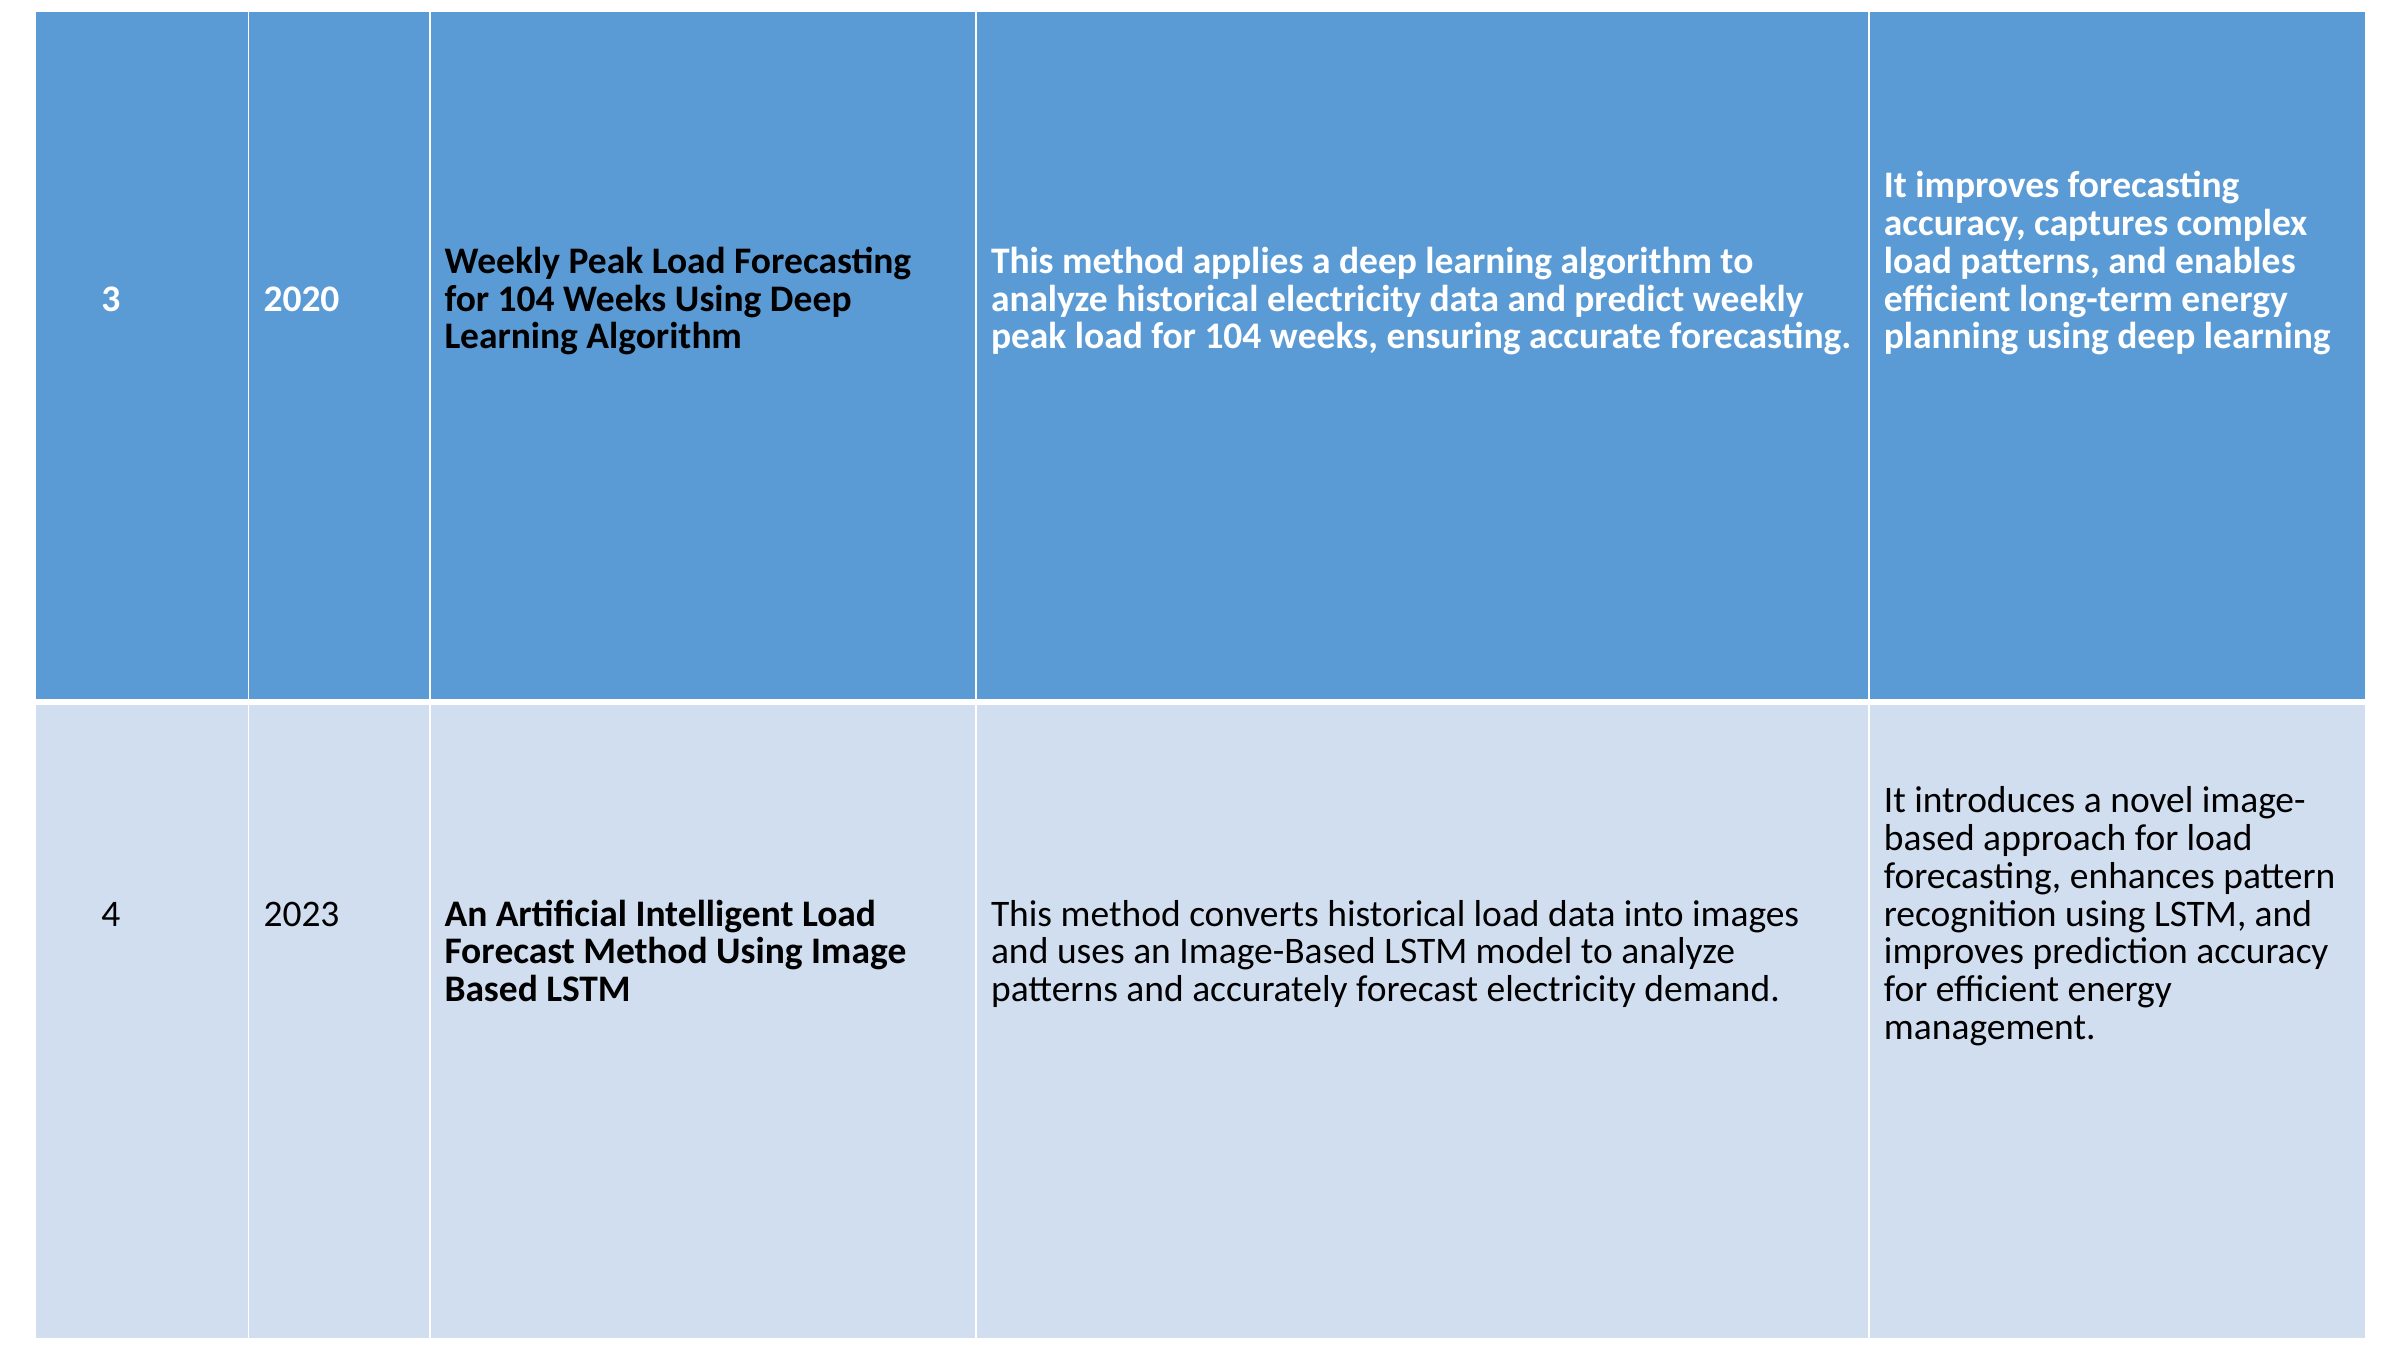

| 3 | 2020 | Weekly Peak Load Forecasting for 104 Weeks Using Deep Learning Algorithm | This method applies a deep learning algorithm to analyze historical electricity data and predict weekly peak load for 104 weeks, ensuring accurate forecasting. | It improves forecasting accuracy, captures complex load patterns, and enables efficient long-term energy planning using deep learning |
| --- | --- | --- | --- | --- |
| 4 | 2023 | An Artificial Intelligent Load Forecast Method Using Image Based LSTM | This method converts historical load data into images and uses an Image-Based LSTM model to analyze patterns and accurately forecast electricity demand. | It introduces a novel image-based approach for load forecasting, enhances pattern recognition using LSTM, and improves prediction accuracy for efficient energy management. |